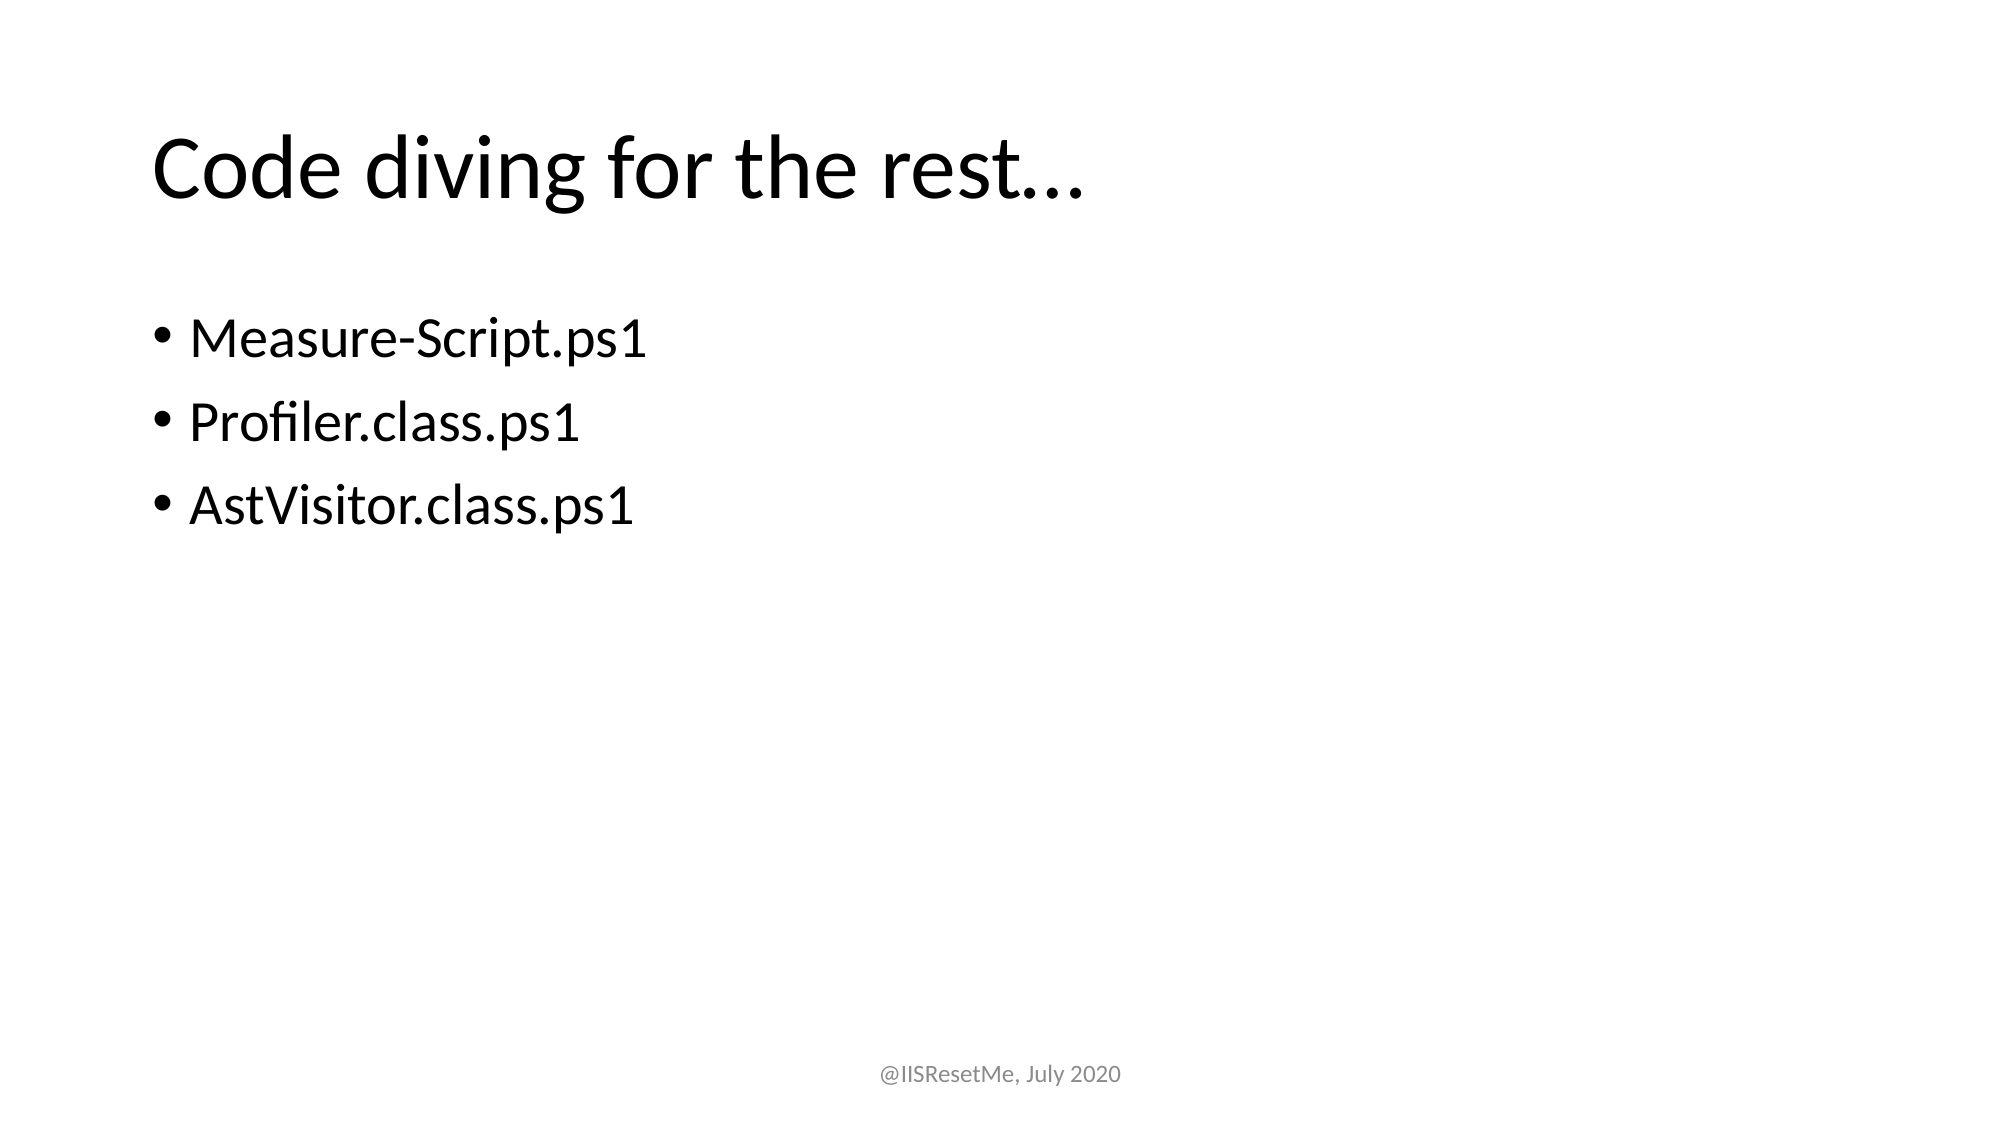

# Code diving for the rest…
Measure-Script.ps1
Profiler.class.ps1
AstVisitor.class.ps1
@IISResetMe, July 2020